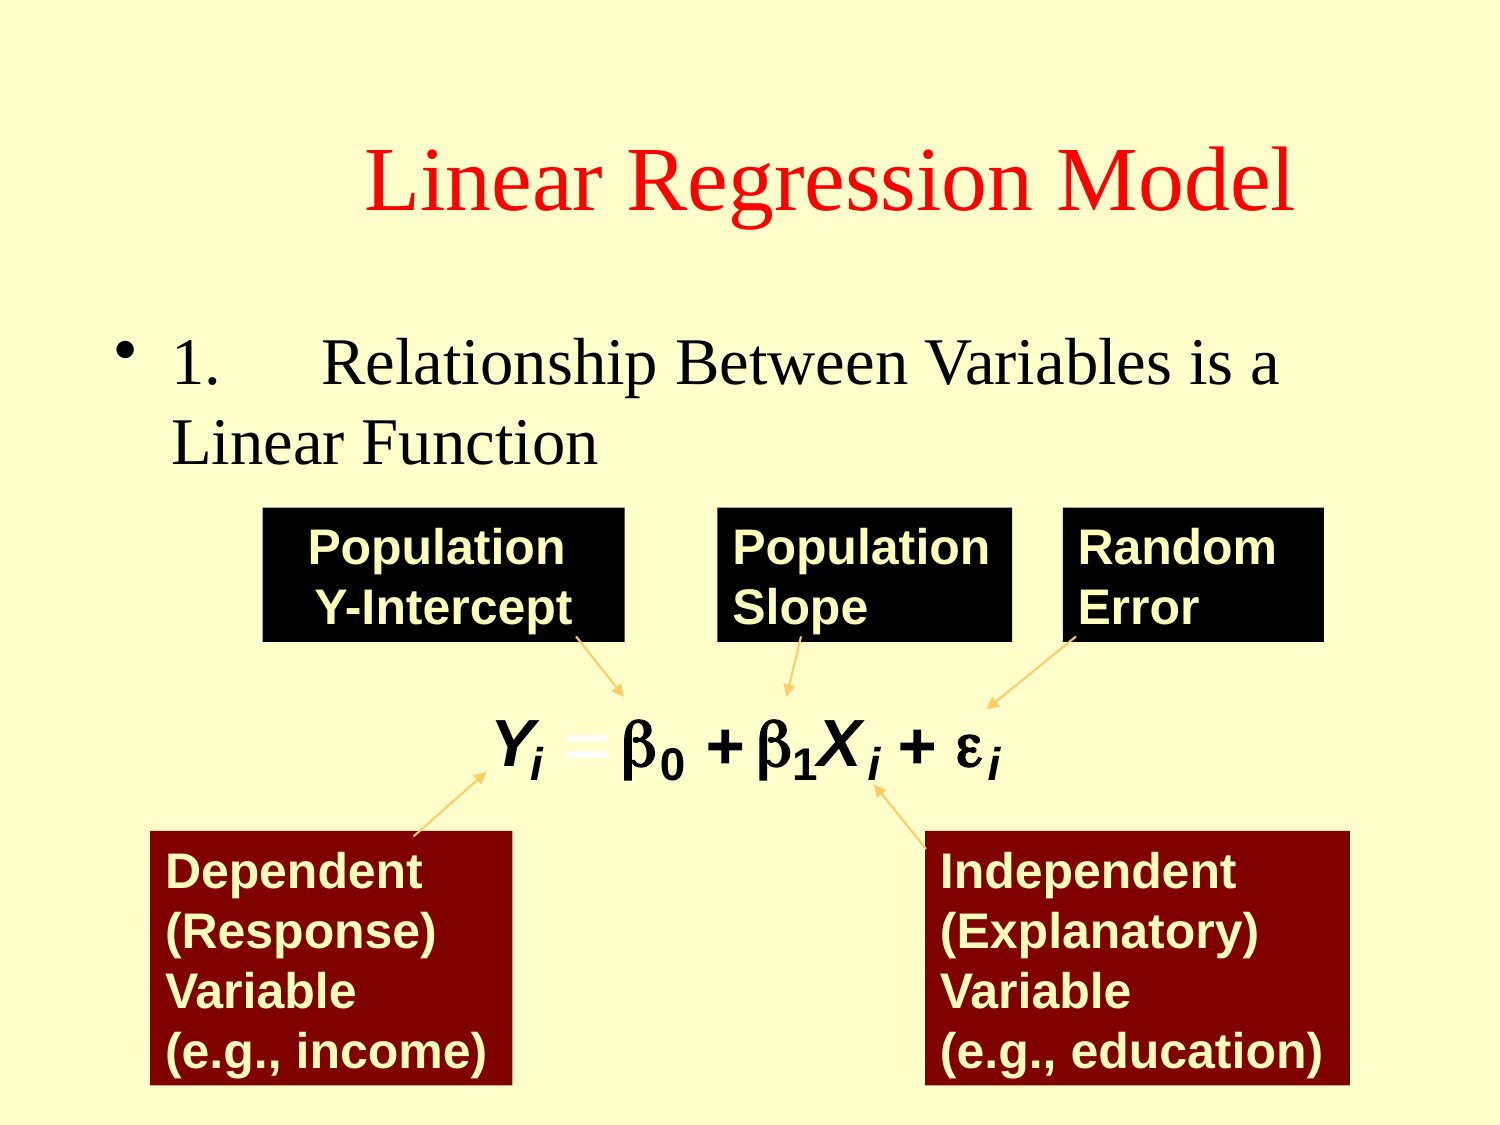

Linear Regression Model
1.	Relationship Between Variables is a Linear Function
Population
Y-Intercept
Population Slope
Random Error

Y
=
β
+
β
X
+
ε
i
0
1
i
i

Dependent (Response) Variable
(e.g., income)
Independent (Explanatory) Variable
(e.g., education)